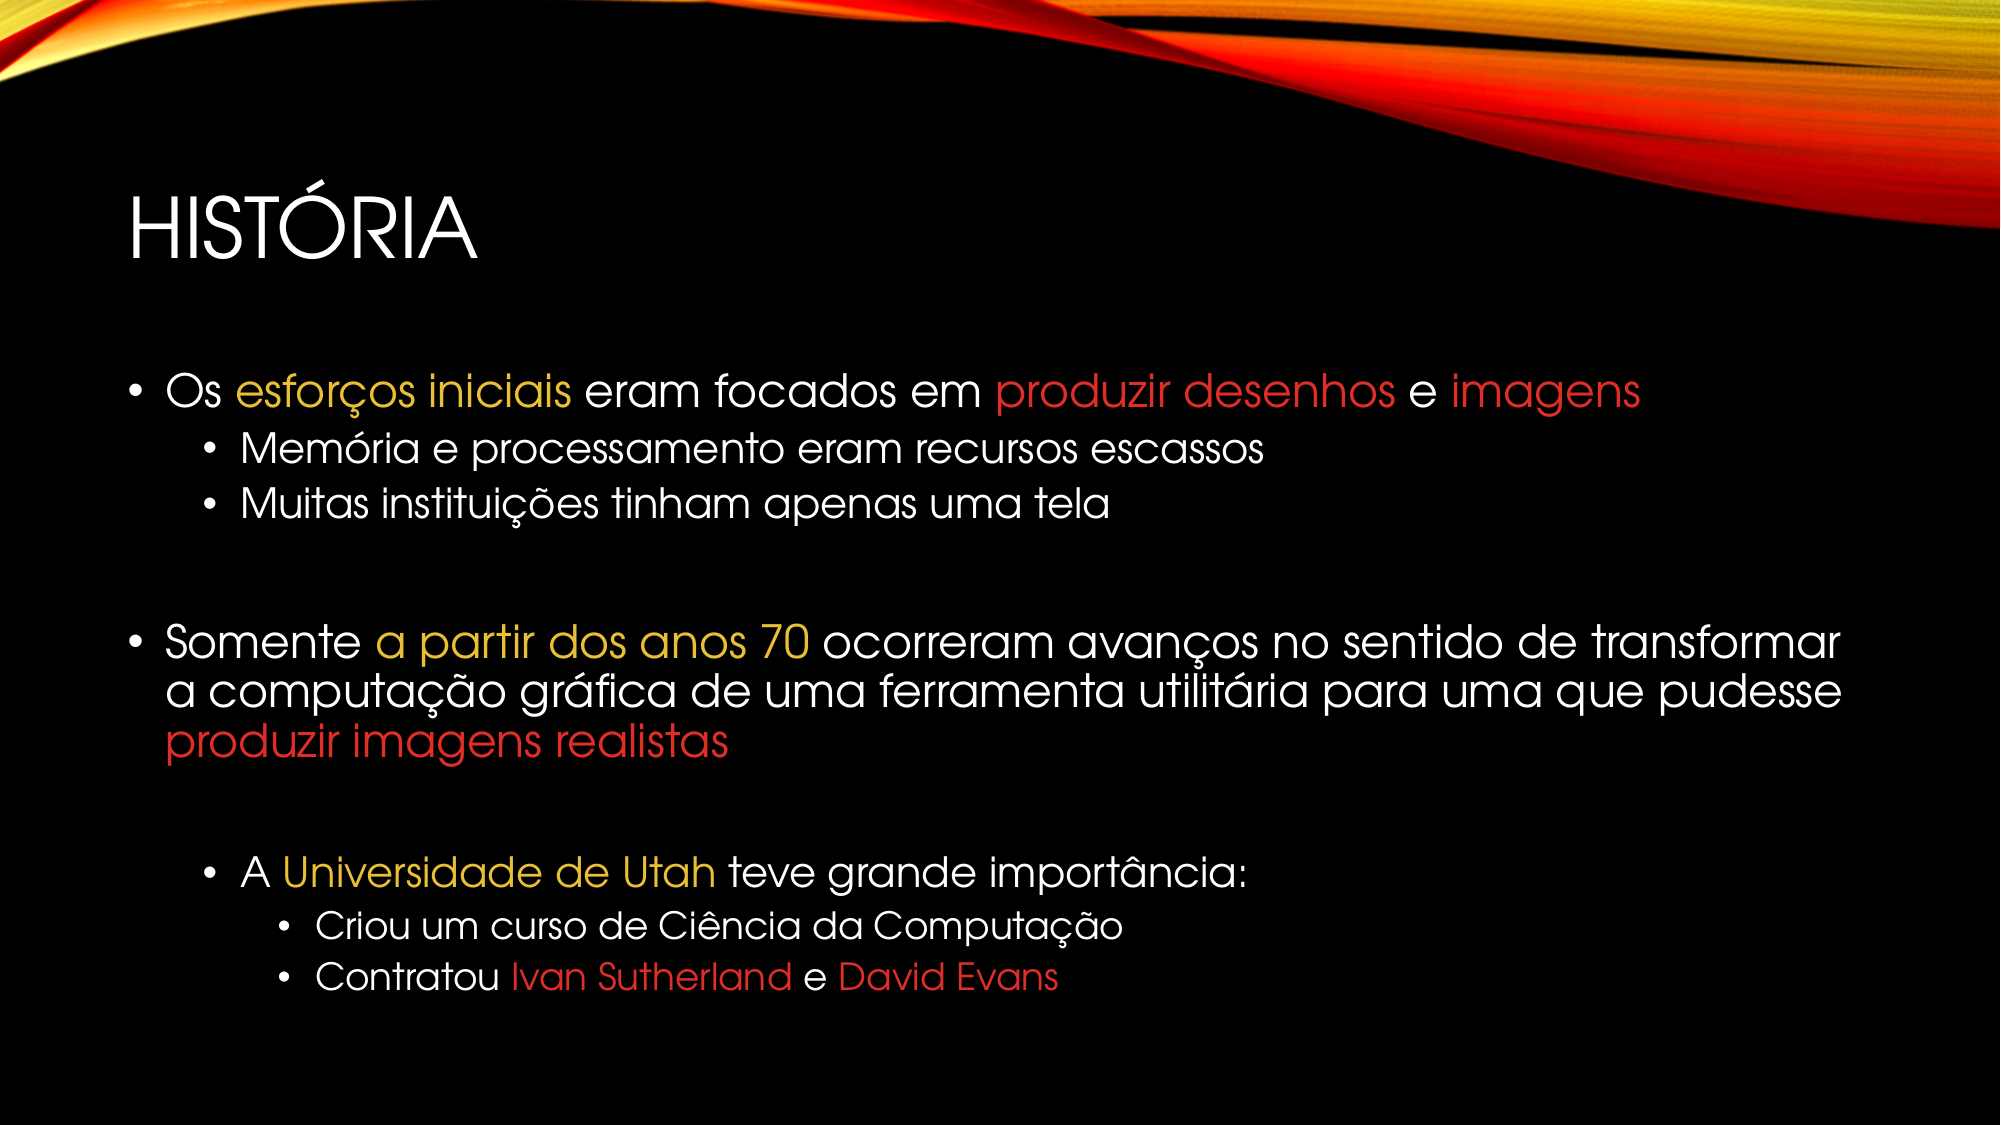

# História
Os esforços iniciais eram focados em produzir desenhos e imagens
Memória e processamento eram recursos escassos
Muitas instituições tinham apenas uma tela

Somente a partir dos anos 70 ocorreram avanços no sentido de transformar a computação gráfica de uma ferramenta utilitária para uma que pudesse produzir imagens realistas

A Universidade de Utah teve grande importância:
Criou um curso de Ciência da Computação
Contratou Ivan Sutherland e David Evans